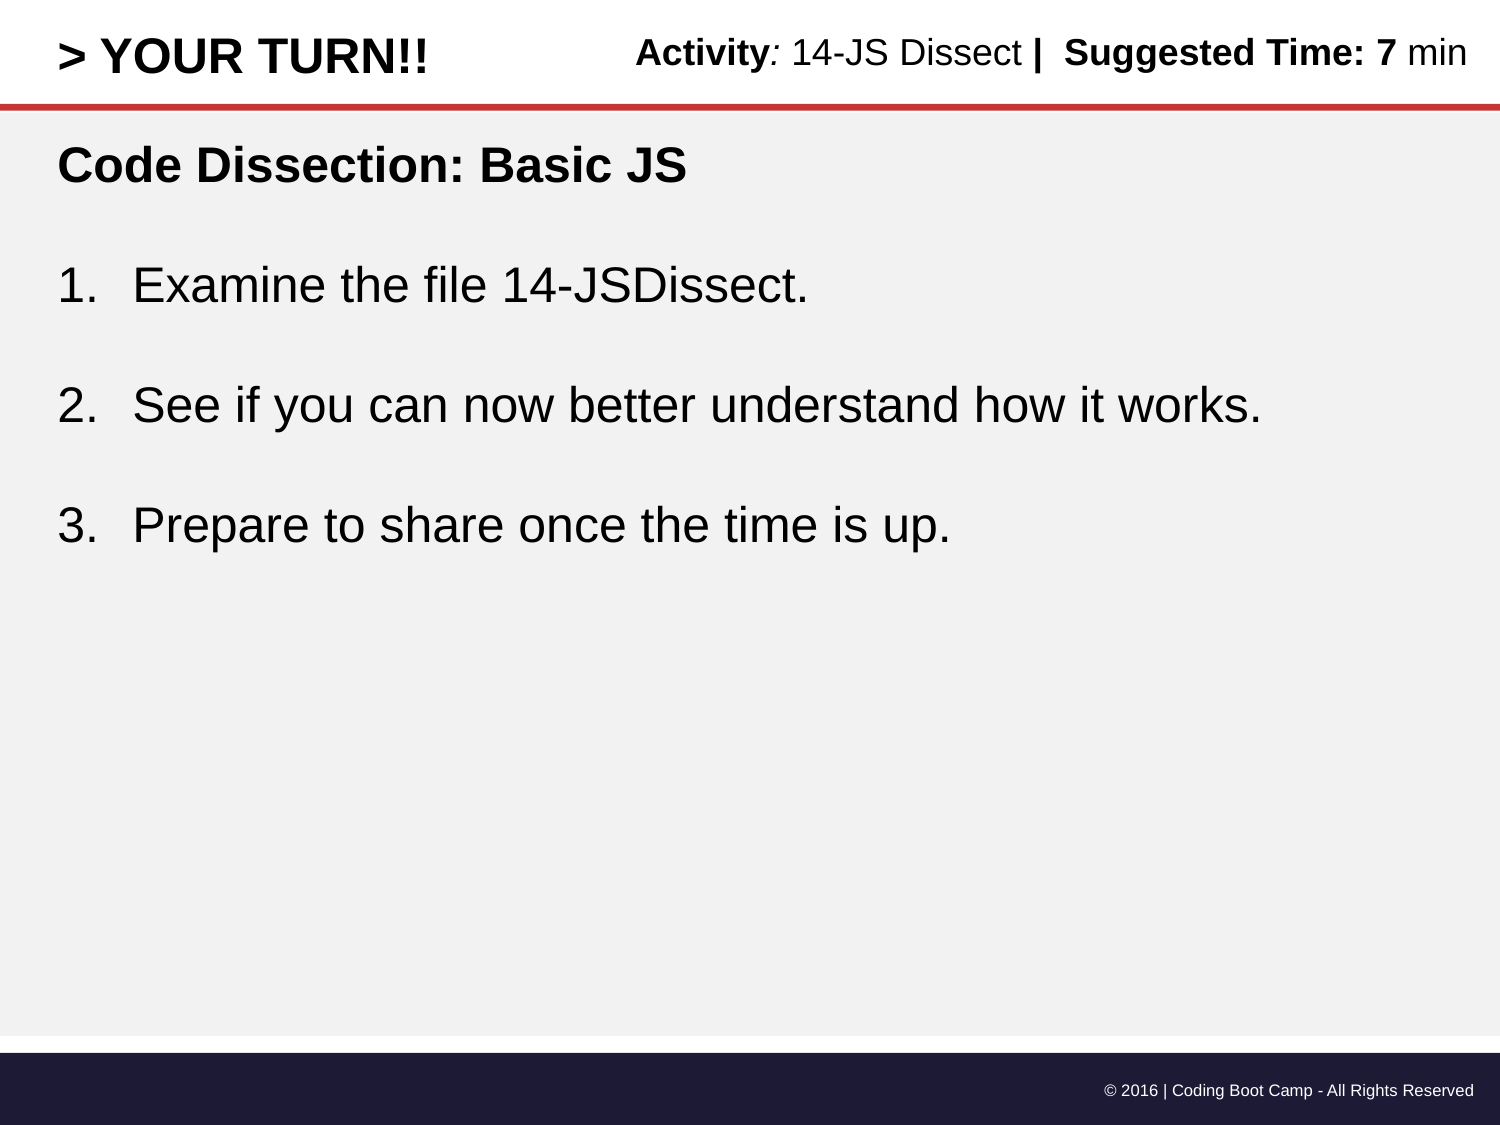

> YOUR TURN!!
Activity: 14-JS Dissect |  Suggested Time: 7 min

Code Dissection: Basic JS

Examine the file 14-JSDissect.

See if you can now better understand how it works.

Prepare to share once the time is up.